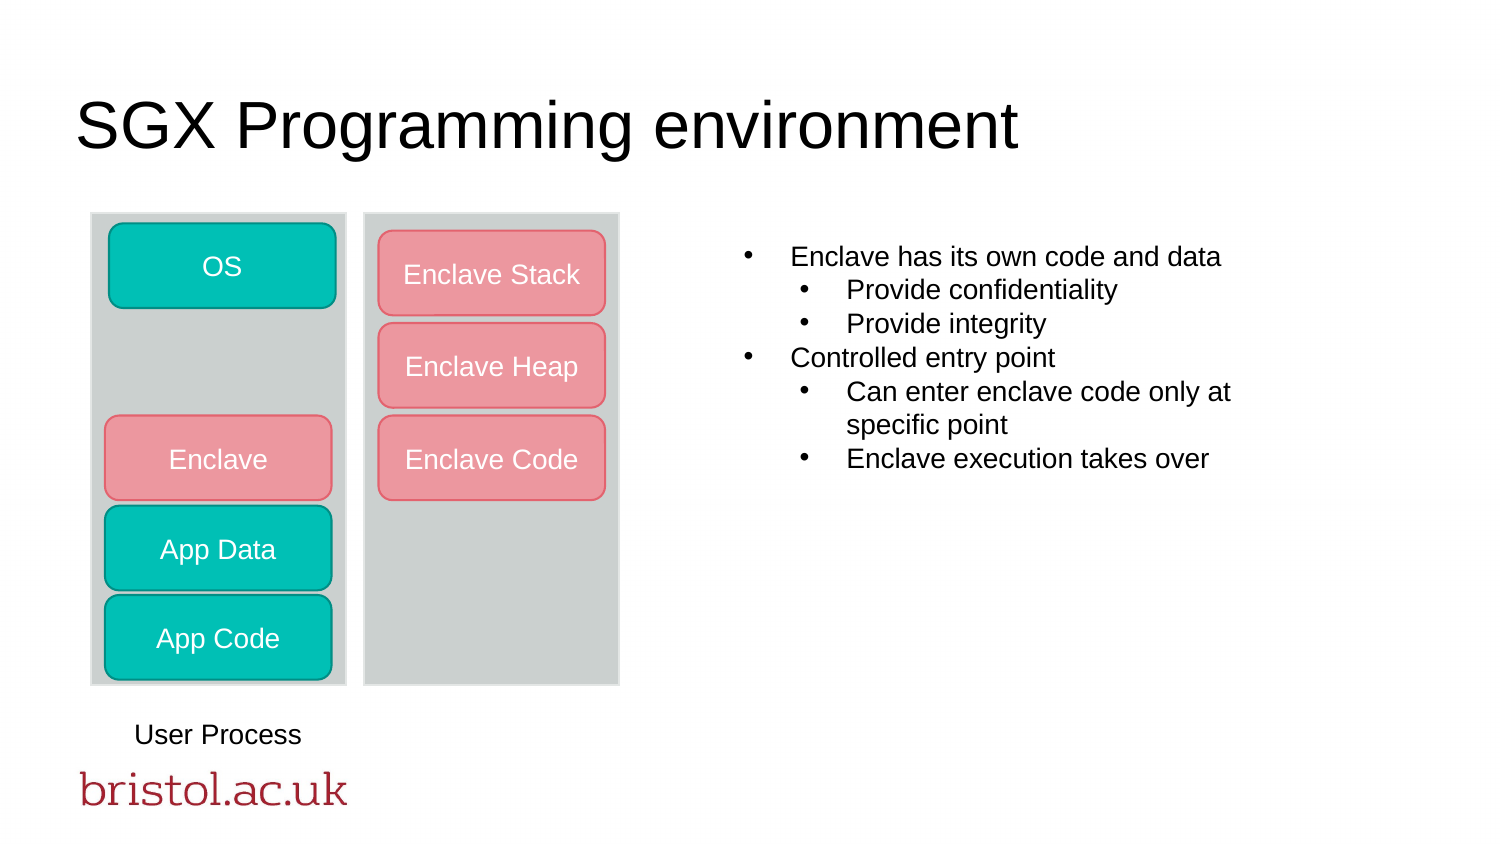

# SGX Programming environment

OS
Enclave Stack
Enclave has its own code and data
Provide confidentiality
Provide integrity
Controlled entry point
Can enter enclave code only at
specific point
Enclave execution takes over

Enclave Heap
Enclave
Enclave Code
App Data
App Code
User Process